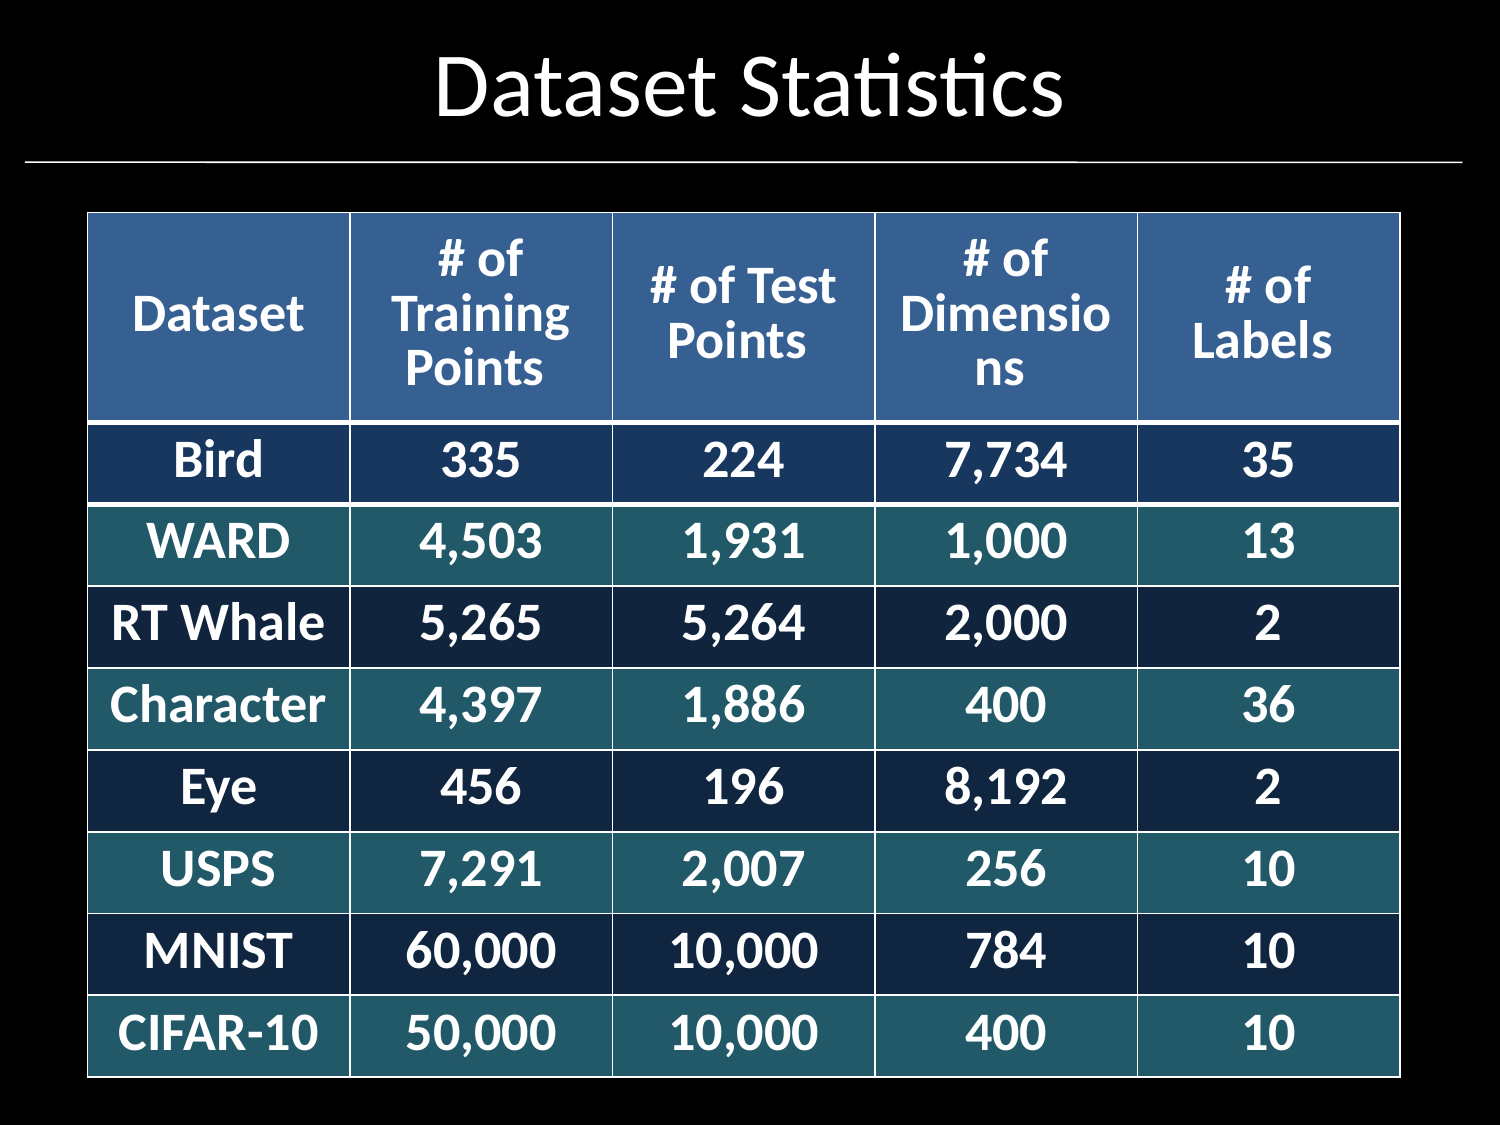

Dataset Statistics

| Dataset | # of Training Points | # of Test Points | # of Dimensions | # of Labels |
| --- | --- | --- | --- | --- |
| Bird | 335 | 224 | 7,734 | 35 |
| WARD | 4,503 | 1,931 | 1,000 | 13 |
| RT Whale | 5,265 | 5,264 | 2,000 | 2 |
| Character | 4,397 | 1,886 | 400 | 36 |
| Eye | 456 | 196 | 8,192 | 2 |
| USPS | 7,291 | 2,007 | 256 | 10 |
| MNIST | 60,000 | 10,000 | 784 | 10 |
| CIFAR-10 | 50,000 | 10,000 | 400 | 10 |